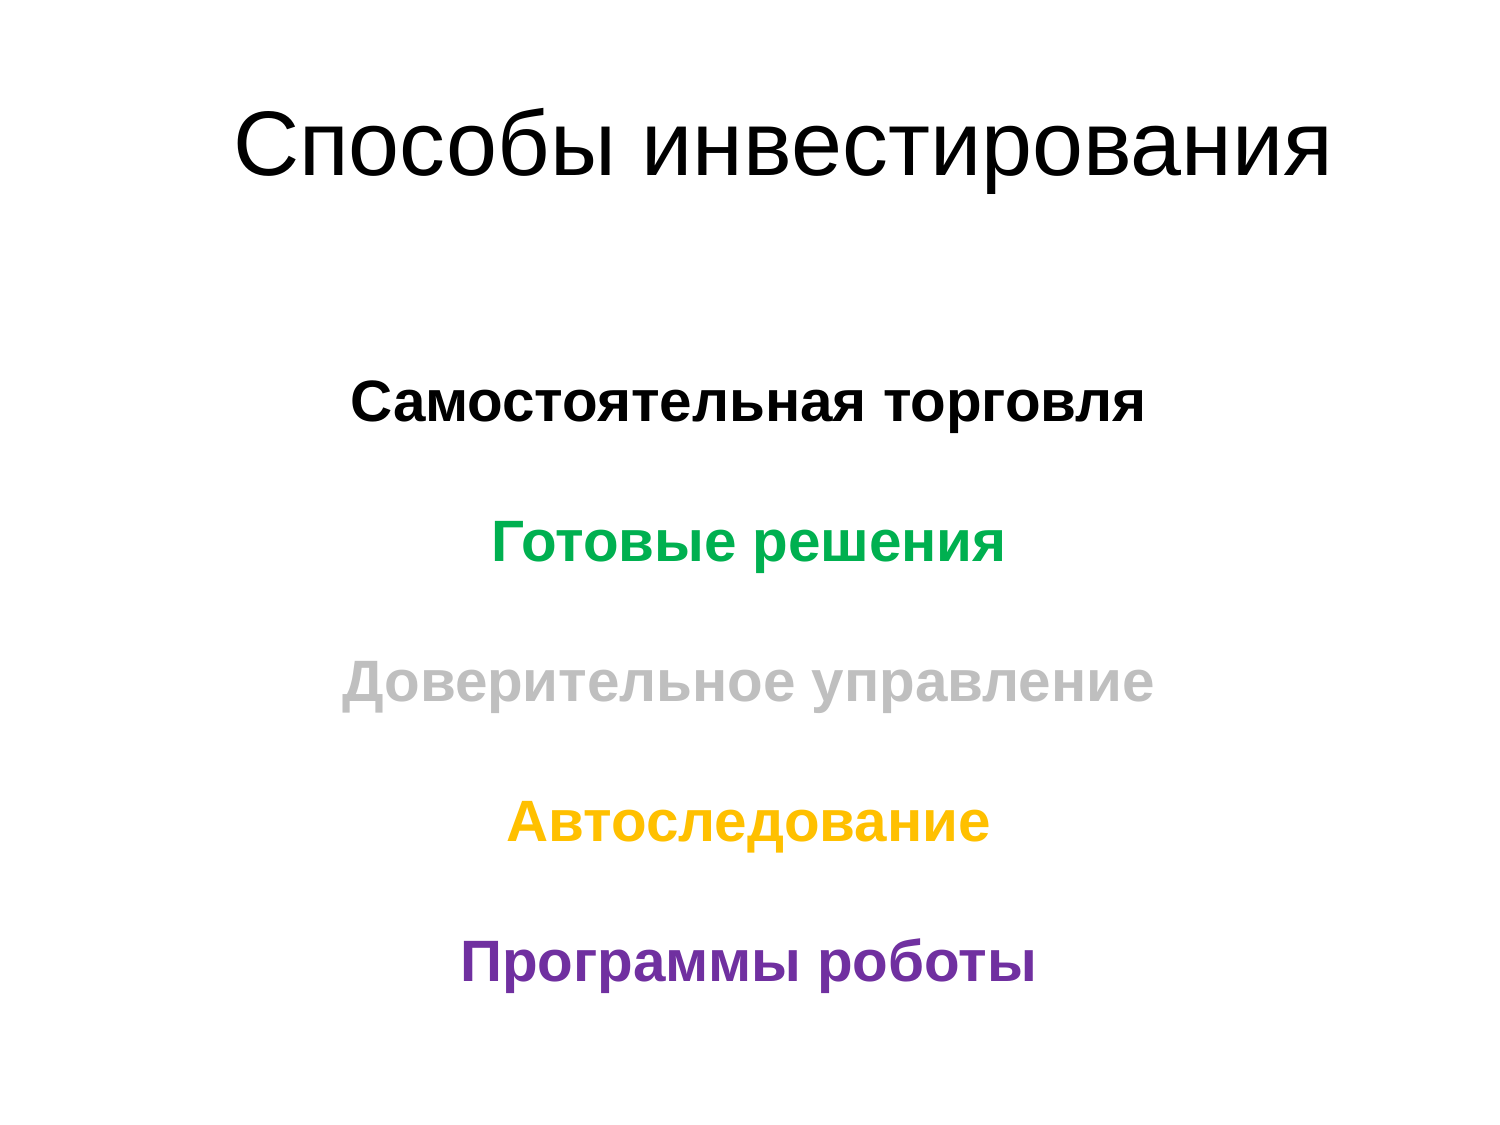

# Способы инвестирования
Самостоятельная торговля

Готовые решения

Доверительное управление

Автоследование

Программы роботы